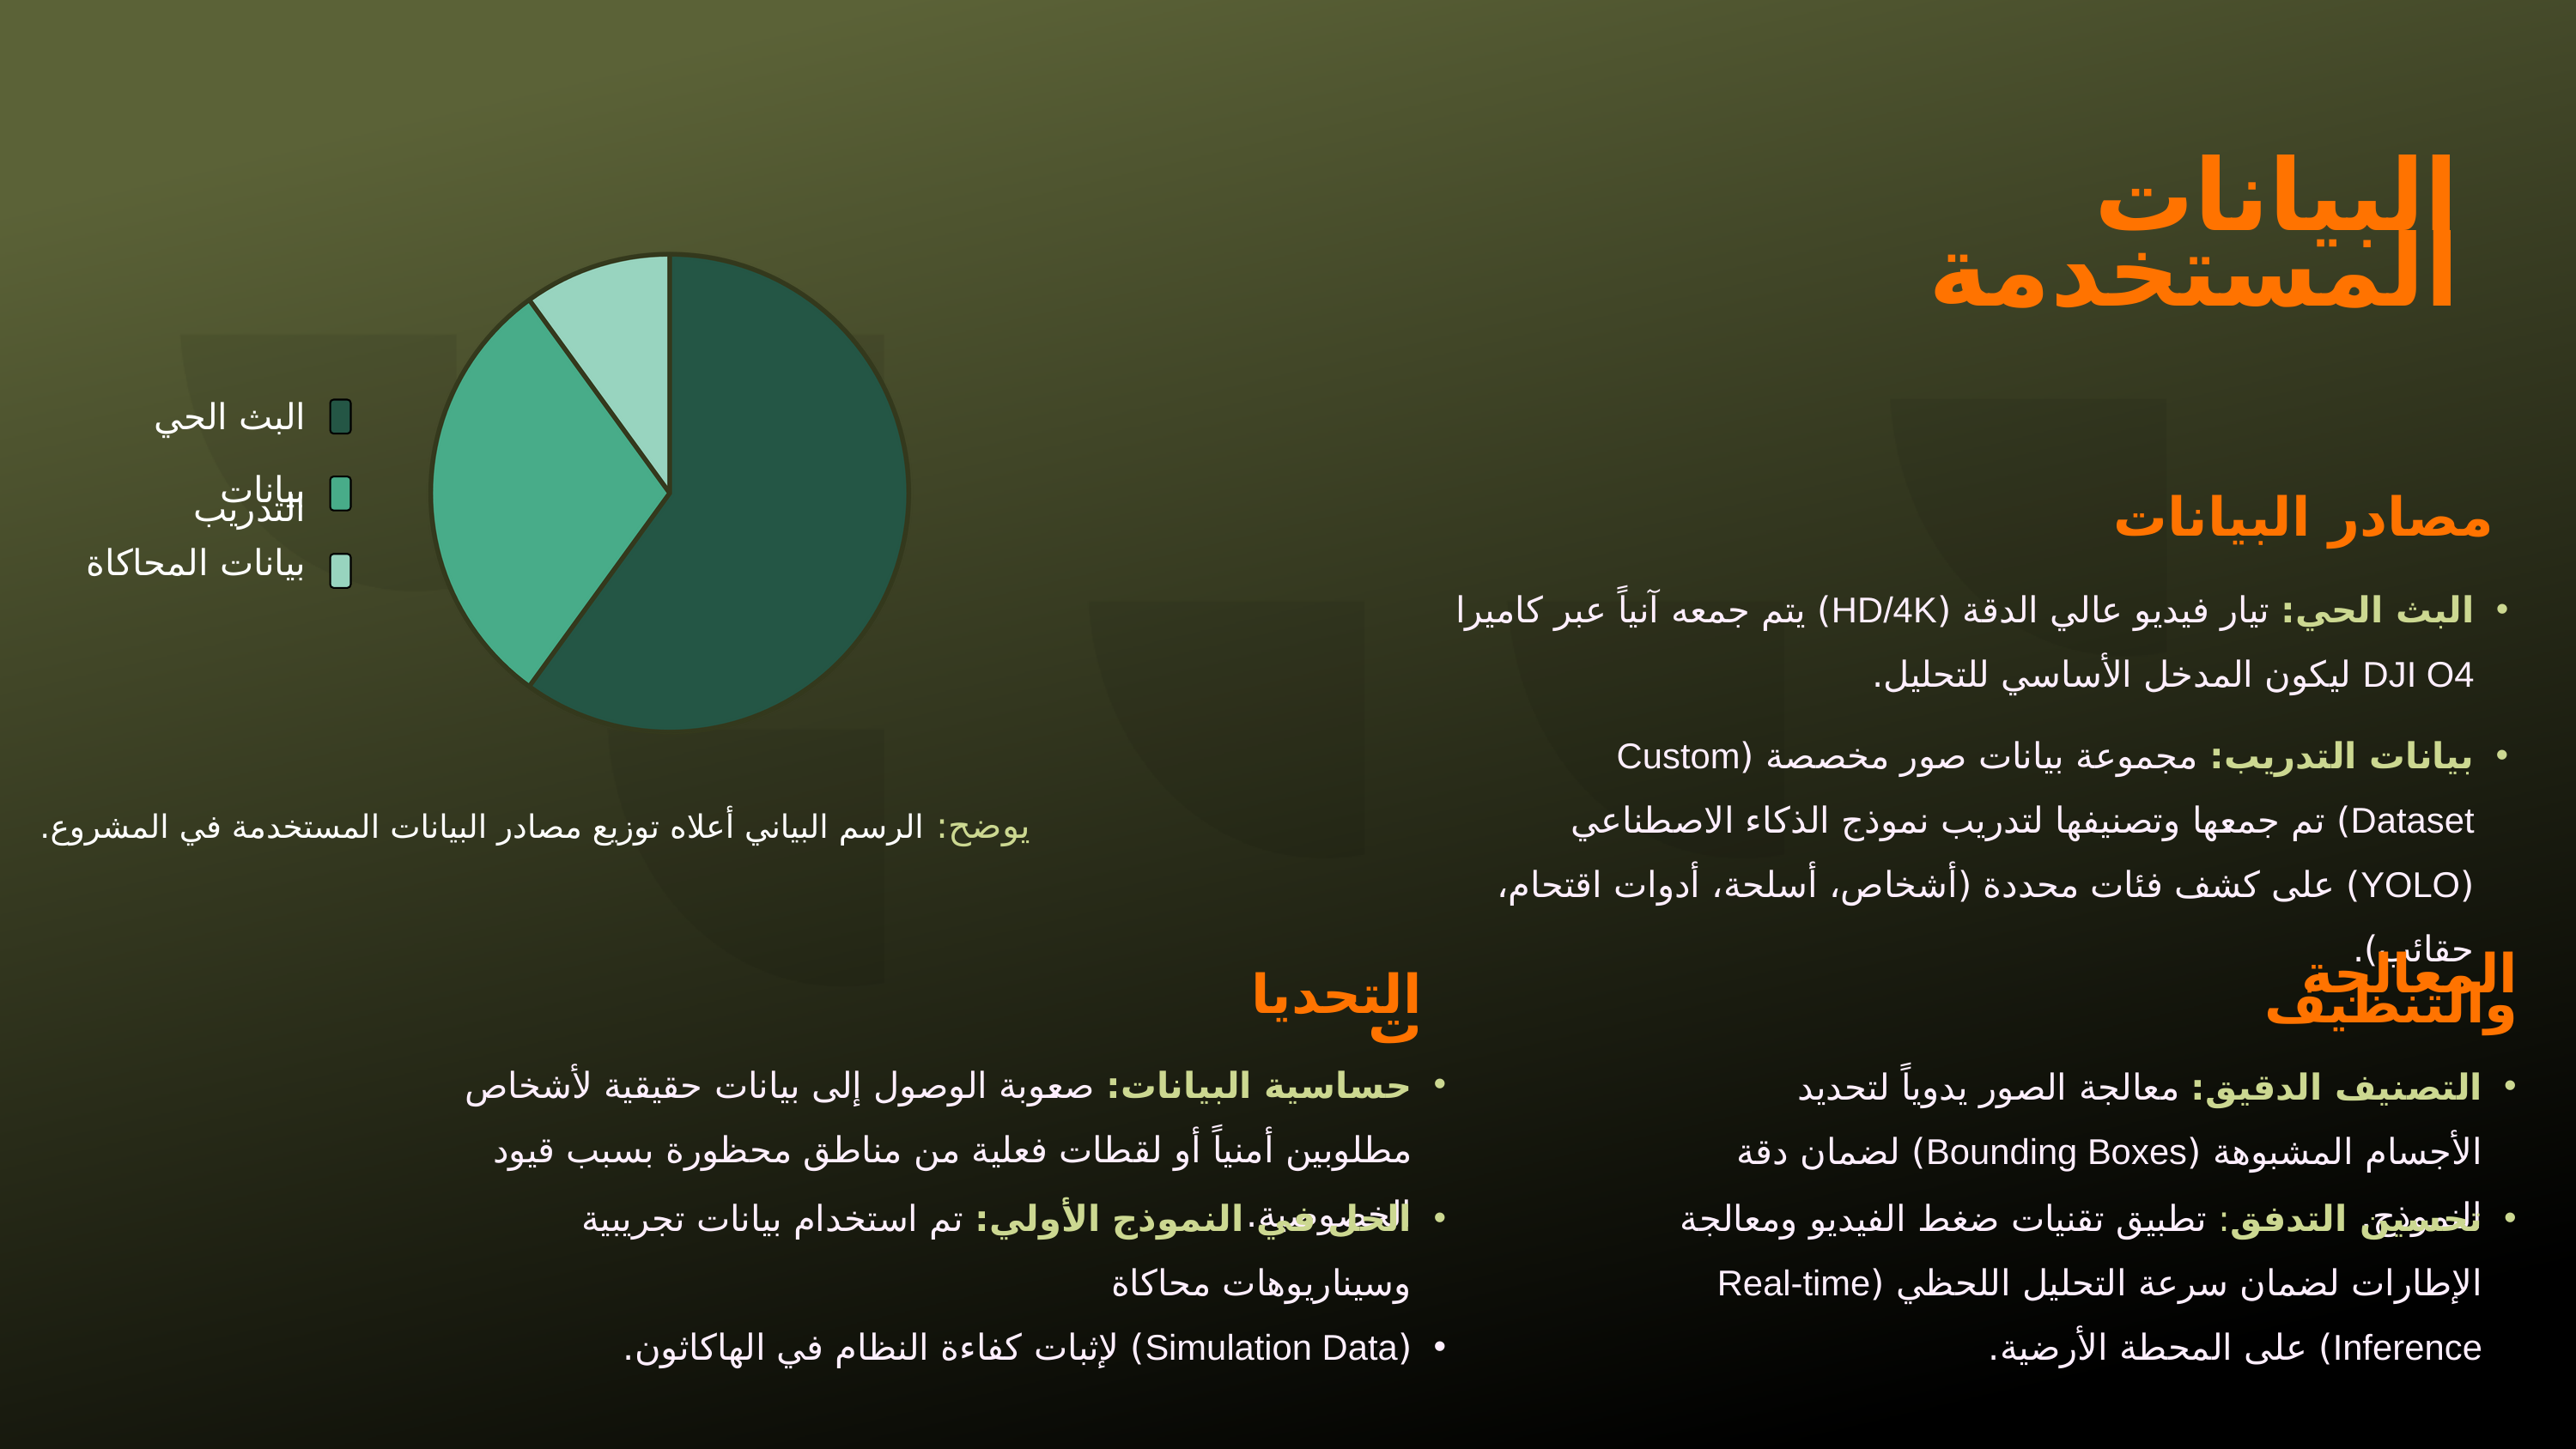

البيانات المستخدمة

البث الحي

بيانات التدريب
مصادر البيانات

بيانات المحاكاة
البث الحي: تيار فيديو عالي الدقة (HD/4K) يتم جمعه آنياً عبر كاميرا DJI O4 ليكون المدخل الأساسي للتحليل.
بيانات التدريب: مجموعة بيانات صور مخصصة (Custom Dataset) تم جمعها وتصنيفها لتدريب نموذج الذكاء الاصطناعي (YOLO) على كشف فئات محددة (أشخاص، أسلحة، أدوات اقتحام، حقائب).
يوضح: الرسم البياني أعلاه توزيع مصادر البيانات المستخدمة في المشروع.
المعالجة والتنظيف
التحديات
حساسية البيانات: صعوبة الوصول إلى بيانات حقيقية لأشخاص مطلوبين أمنياً أو لقطات فعلية من مناطق محظورة بسبب قيود الخصوصية.
التصنيف الدقيق: معالجة الصور يدوياً لتحديد الأجسام المشبوهة (Bounding Boxes) لضمان دقة النموذج.
الحل في النموذج الأولي: تم استخدام بيانات تجريبية وسيناريوهات محاكاة
(Simulation Data) لإثبات كفاءة النظام في الهاكاثون.
تحسين التدفق: تطبيق تقنيات ضغط الفيديو ومعالجة الإطارات لضمان سرعة التحليل اللحظي (Real-time Inference) على المحطة الأرضية.